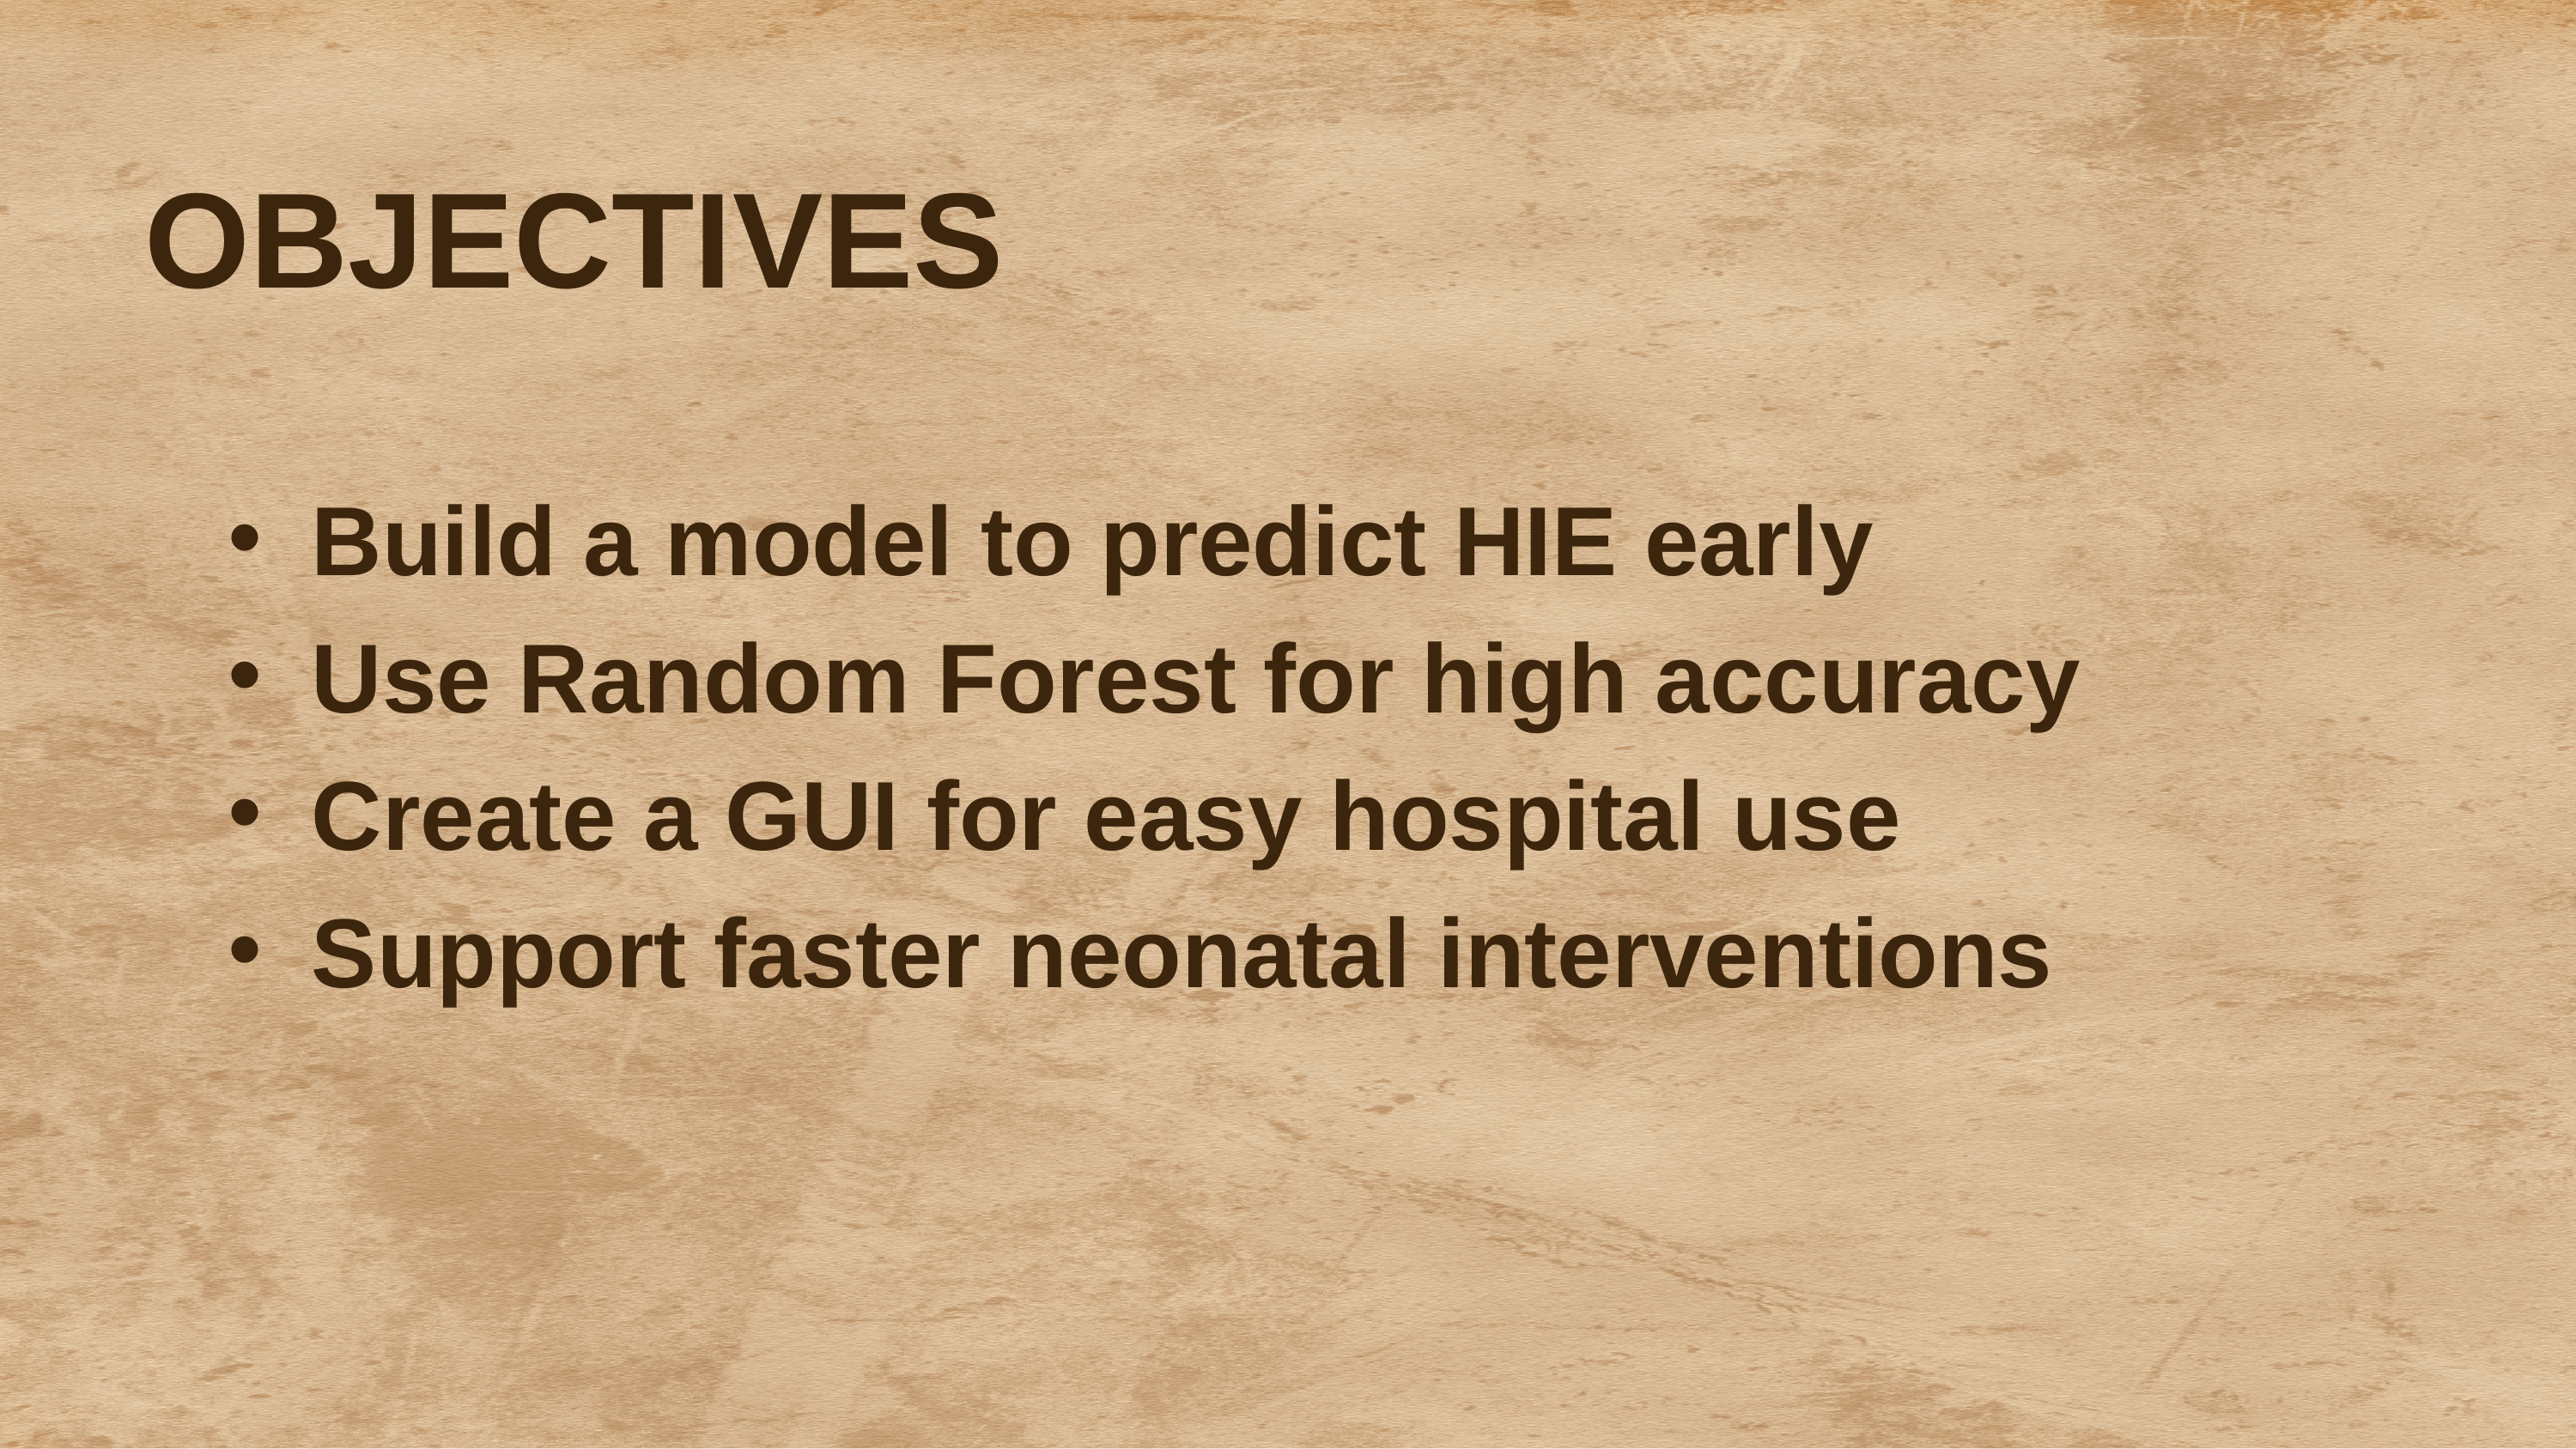

OBJECTIVES
Build a model to predict HIE early
Use Random Forest for high accuracy
Create a GUI for easy hospital use
Support faster neonatal interventions